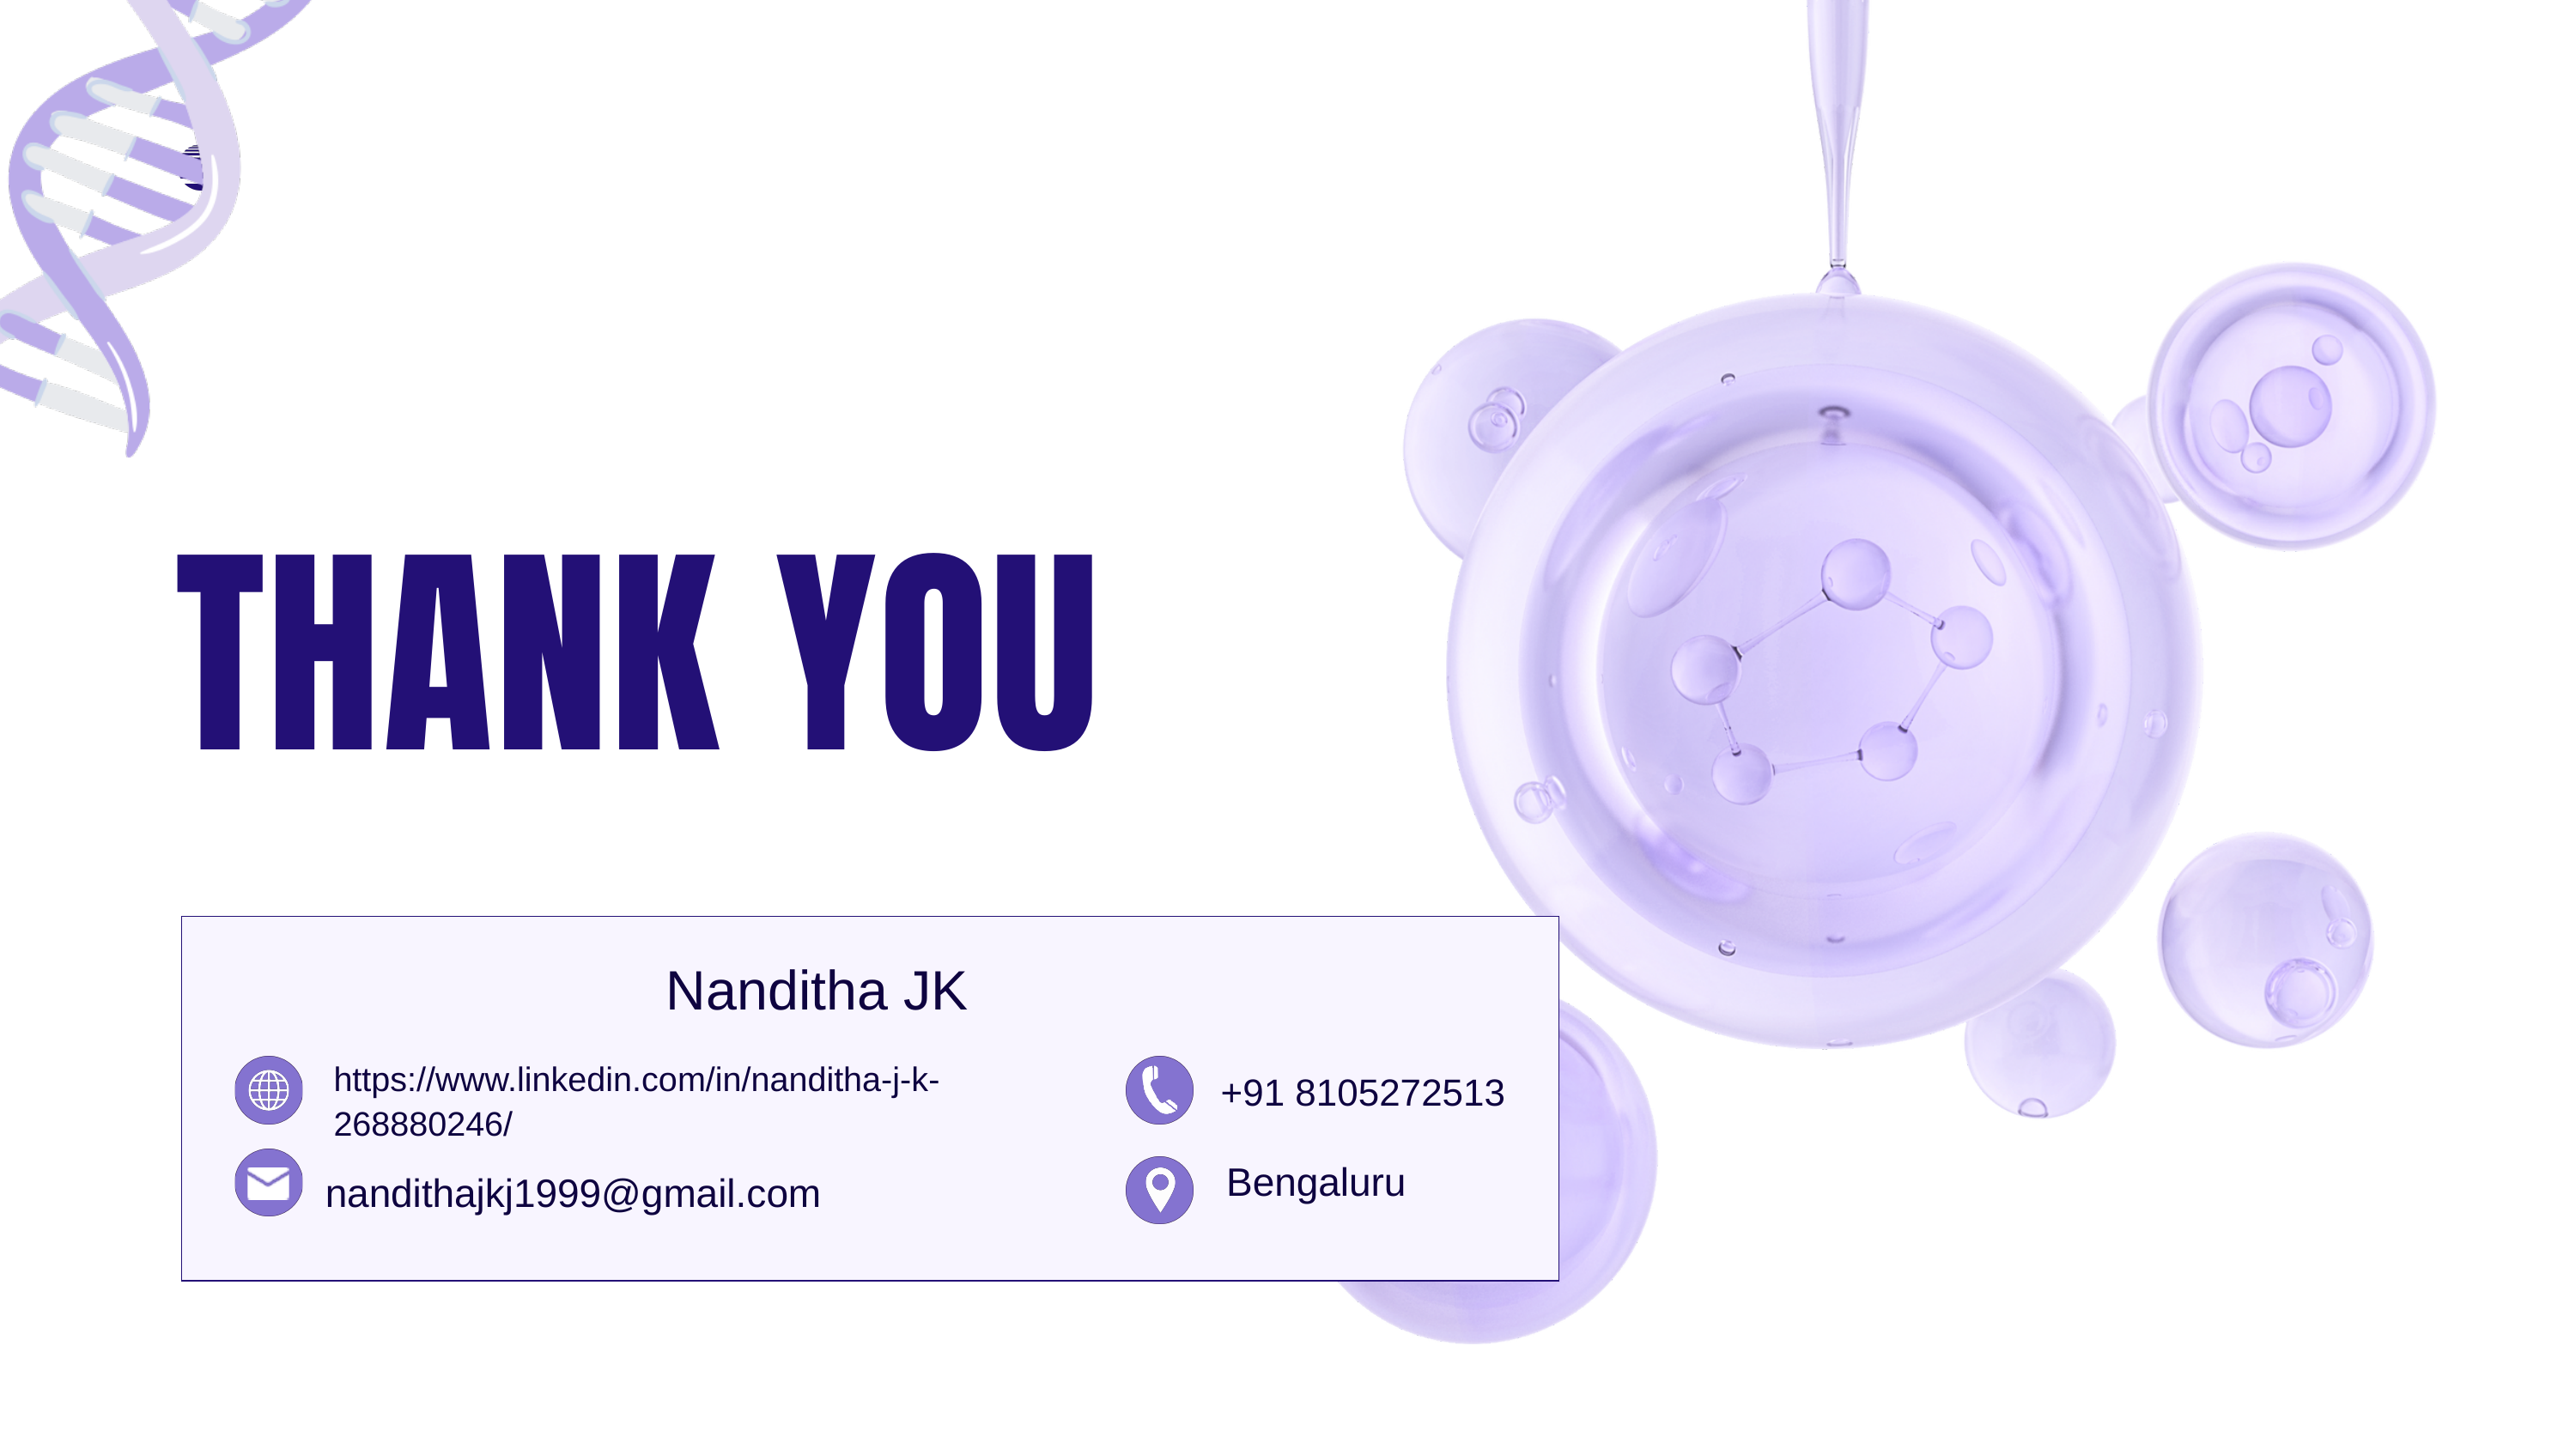

THANK YOU

Nanditha JK
https://www.linkedin.com/in/nanditha-j-k-268880246/

+91 8105272513

Bengaluru

nandithajkj1999@gmail.com